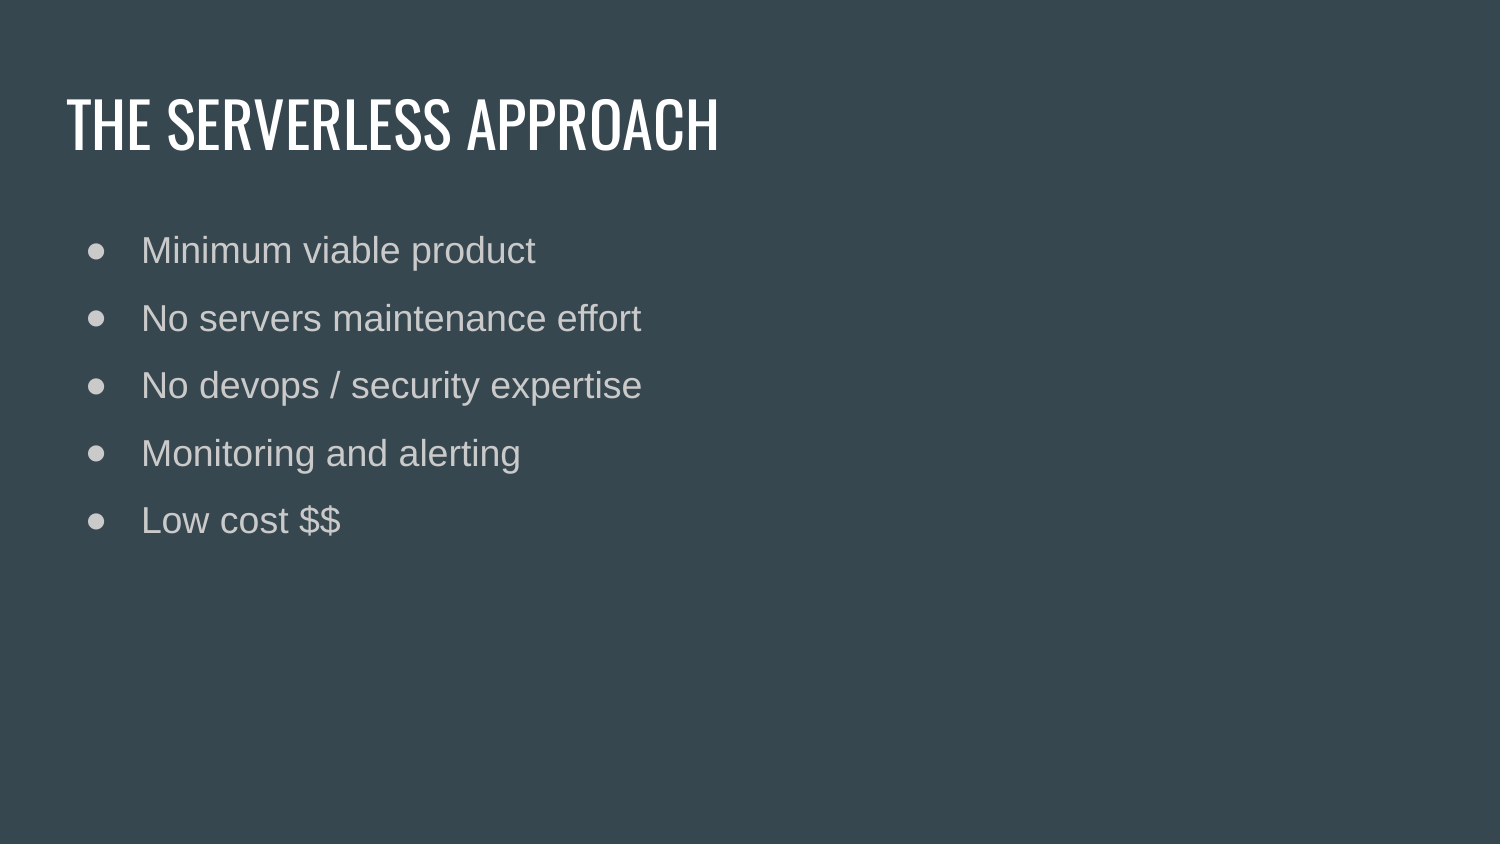

# THE SERVERLESS APPROACH
Minimum viable product
No servers maintenance effort
No devops / security expertise
Monitoring and alerting
Low cost $$